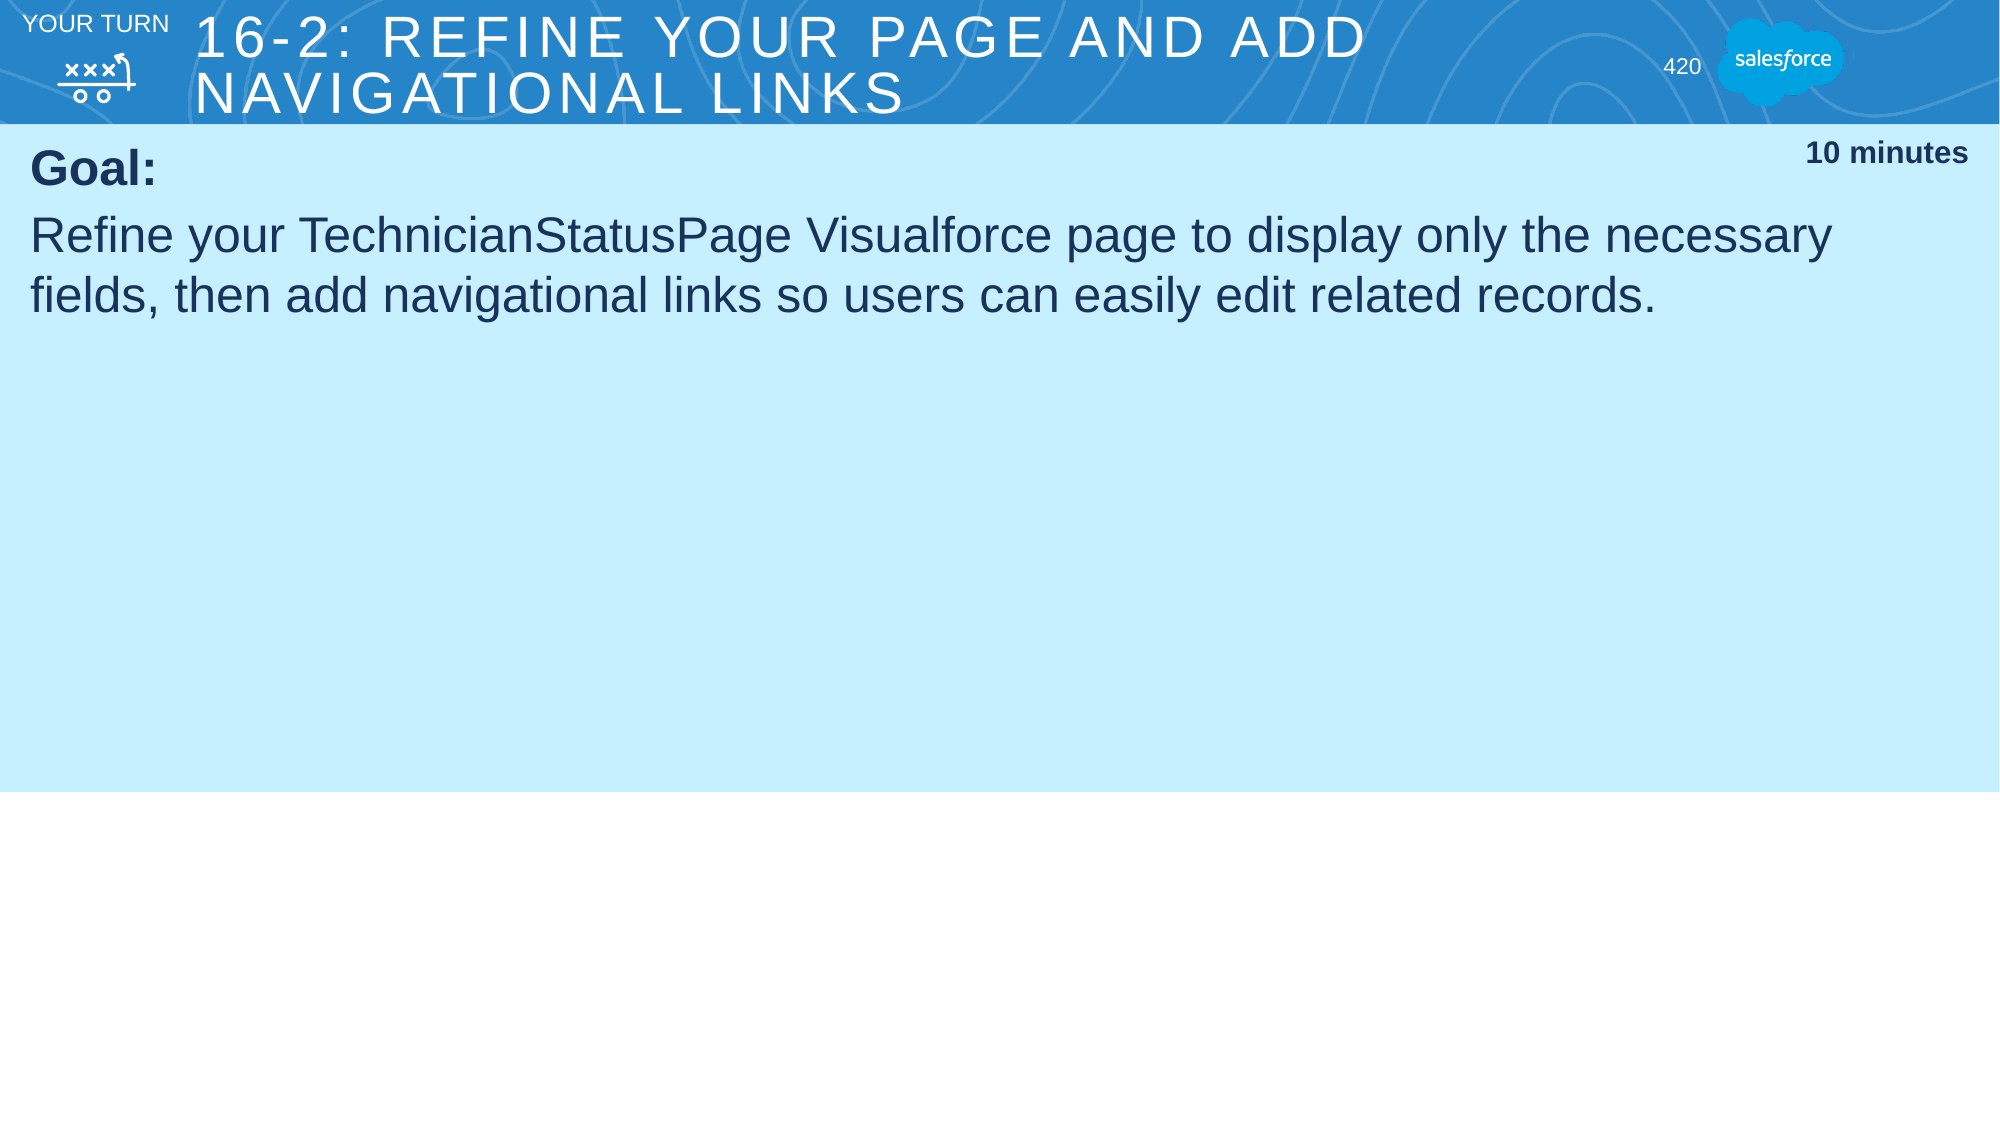

# 16-2: Refine Your Page and Add Navigational Links
Your turn
420
Goal:
Refine your TechnicianStatusPage Visualforce page to display only the necessary fields, then add navigational links so users can easily edit related records.
10 minutes
Tasks:
Update the Visualforce page to only display the necessary fields and navigational links.
Test the new page.